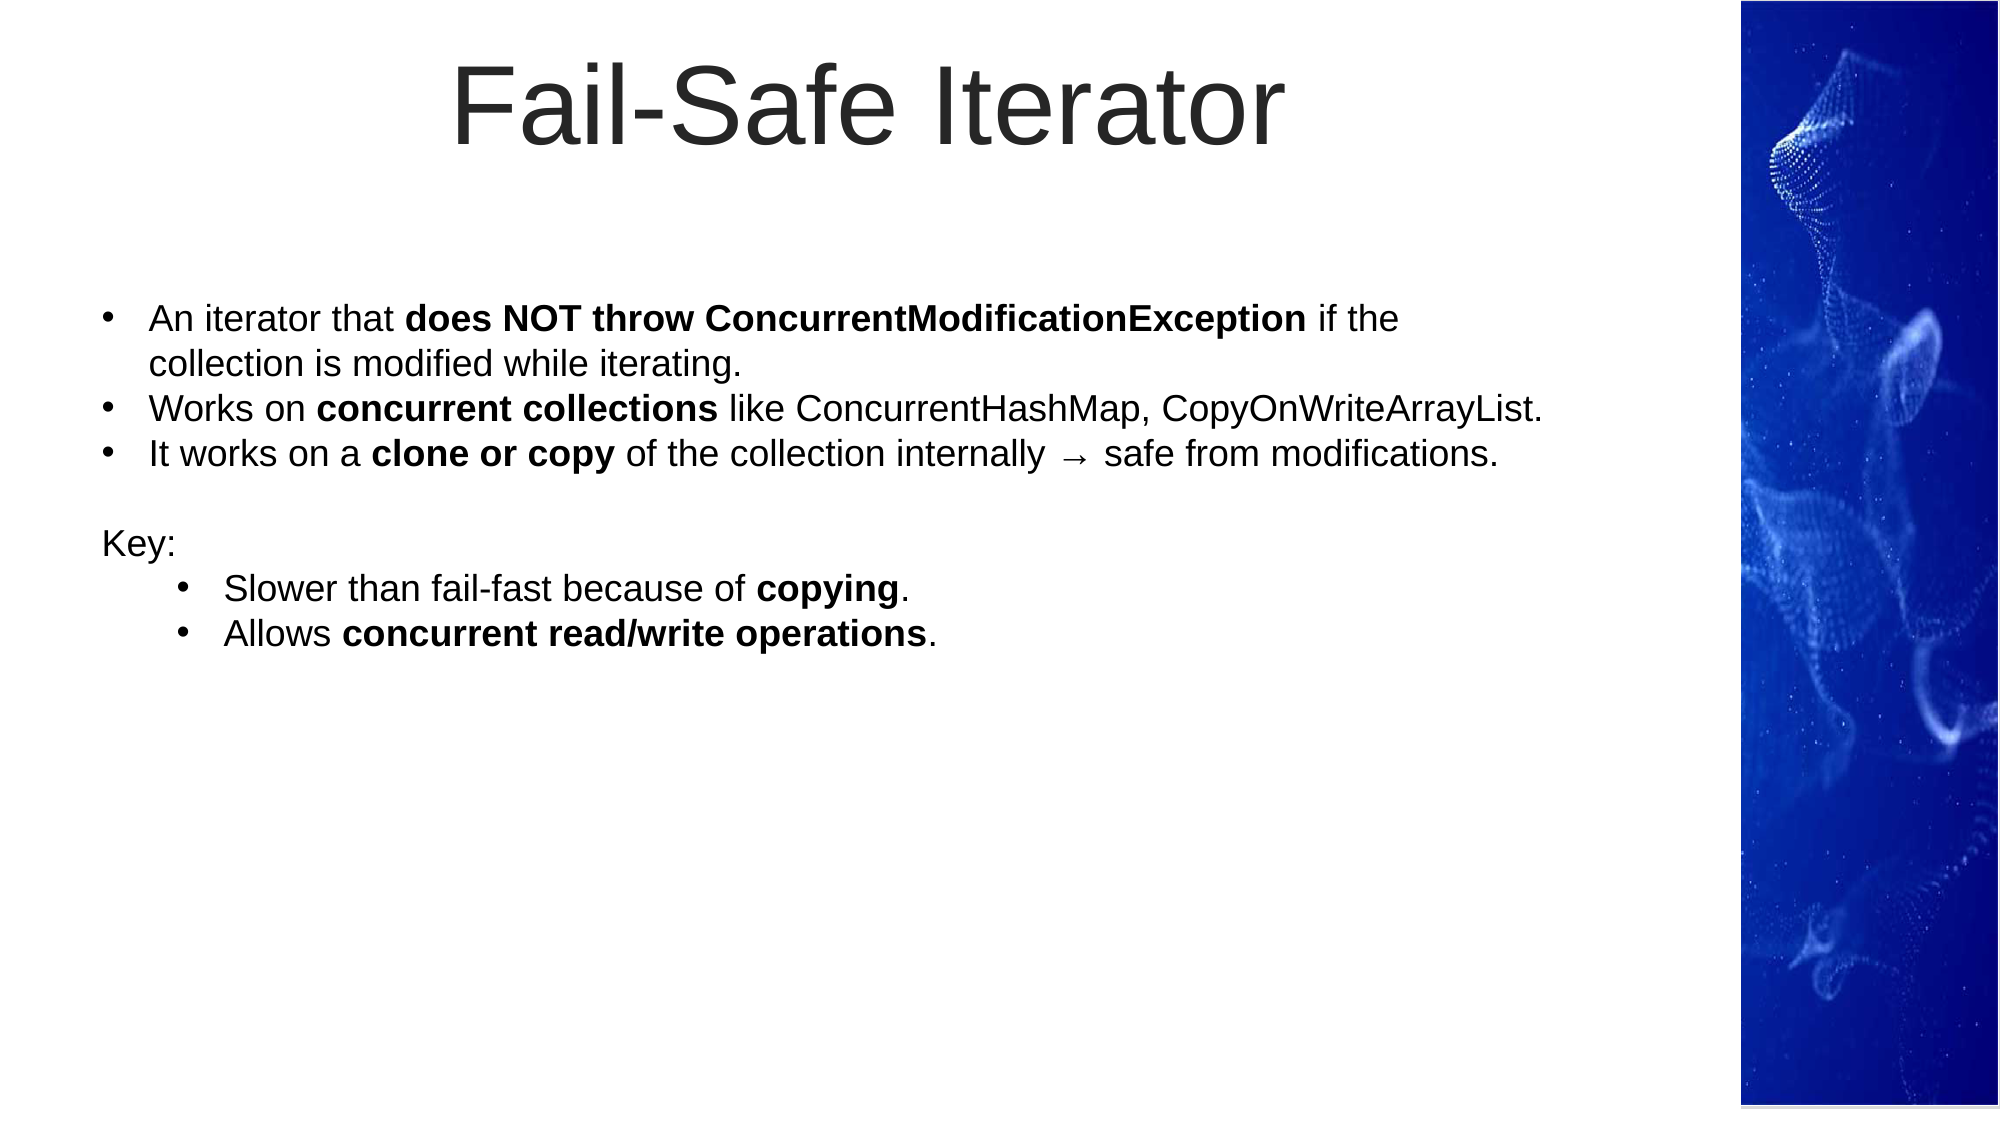

Fail-Safe Iterator
An iterator that does NOT throw ConcurrentModificationException if the collection is modified while iterating.
Works on concurrent collections like ConcurrentHashMap, CopyOnWriteArrayList.
It works on a clone or copy of the collection internally → safe from modifications.

Key:
Slower than fail-fast because of copying.
Allows concurrent read/write operations.